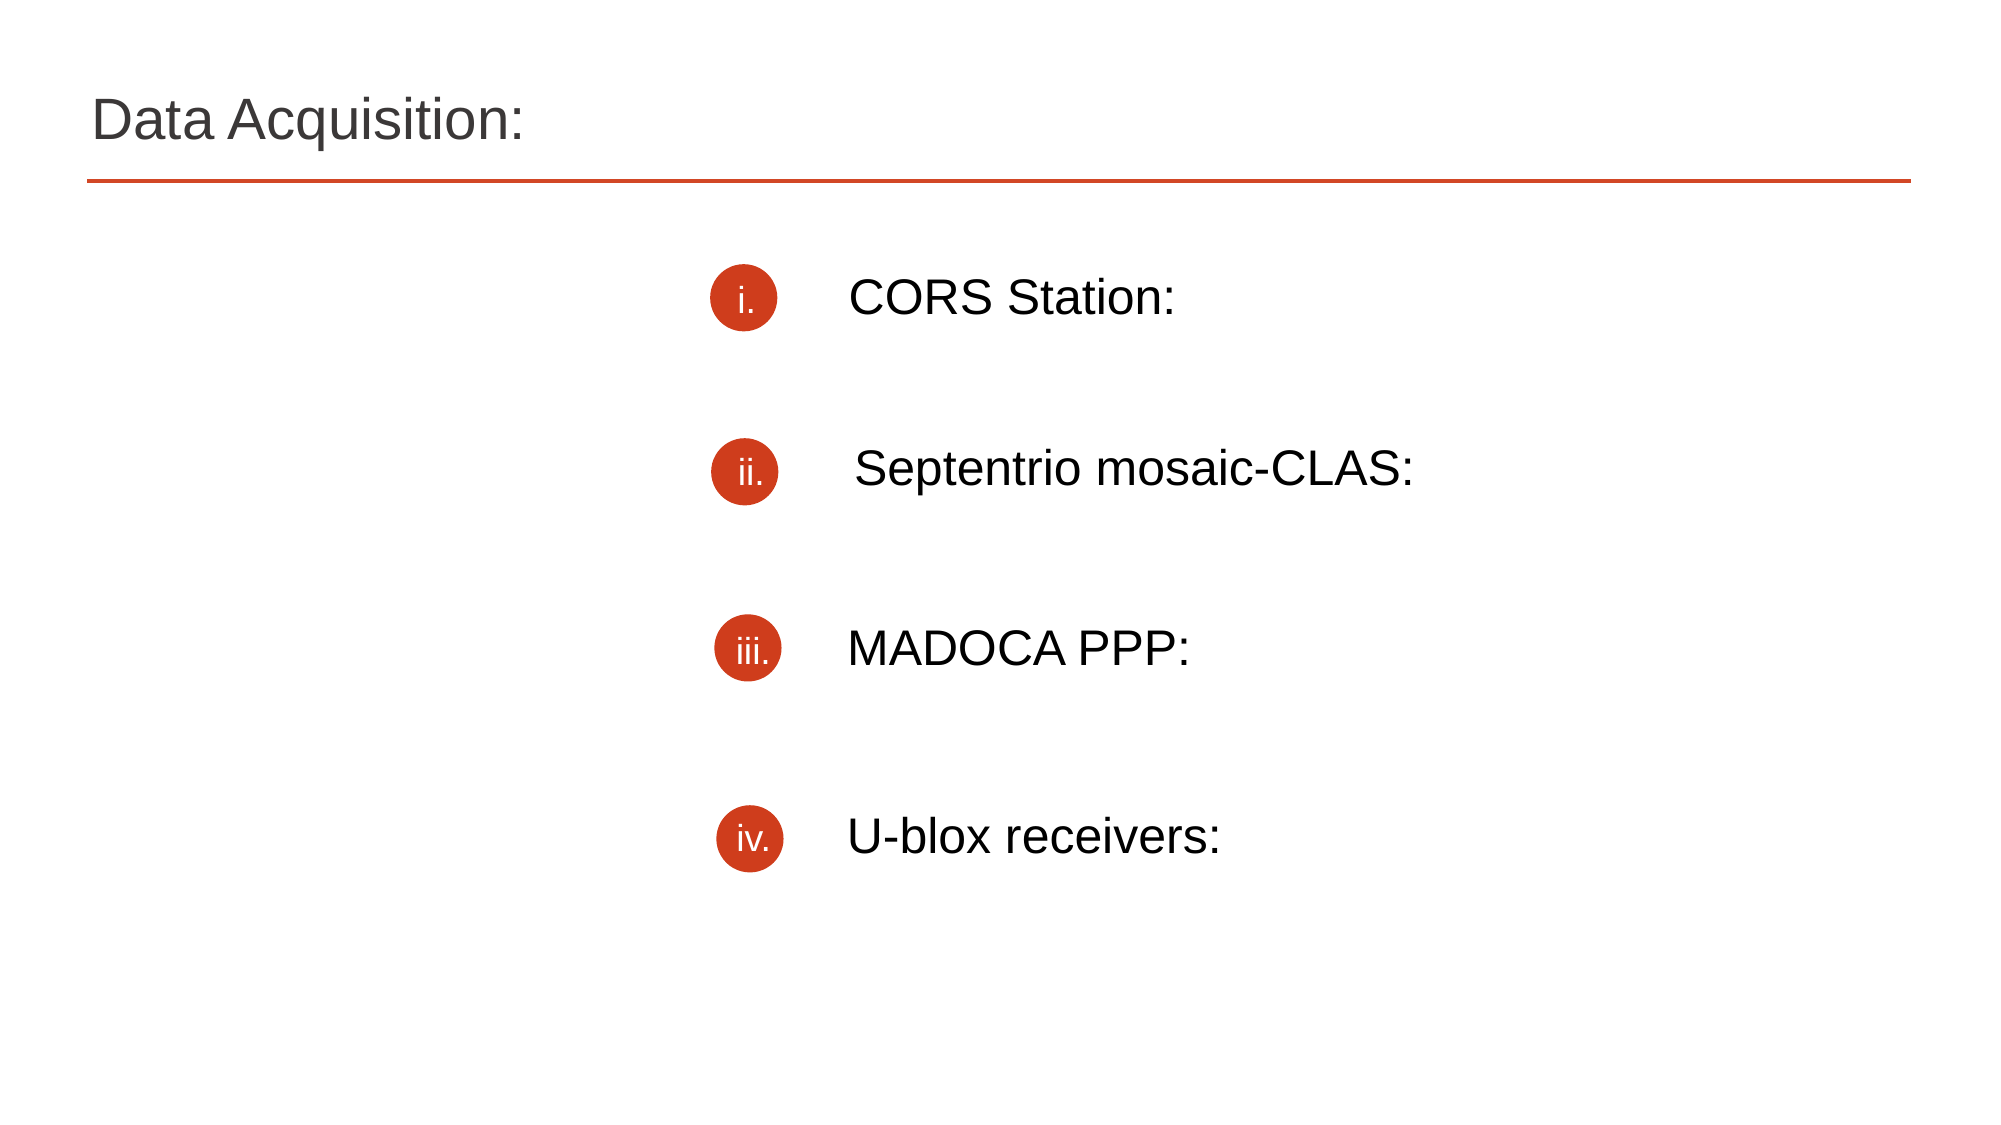

# Data Acquisition:

i.
CORS Station:

ii.
Septentrio mosaic-CLAS:

iii.
MADOCA PPP:

iv.
U-blox receivers: